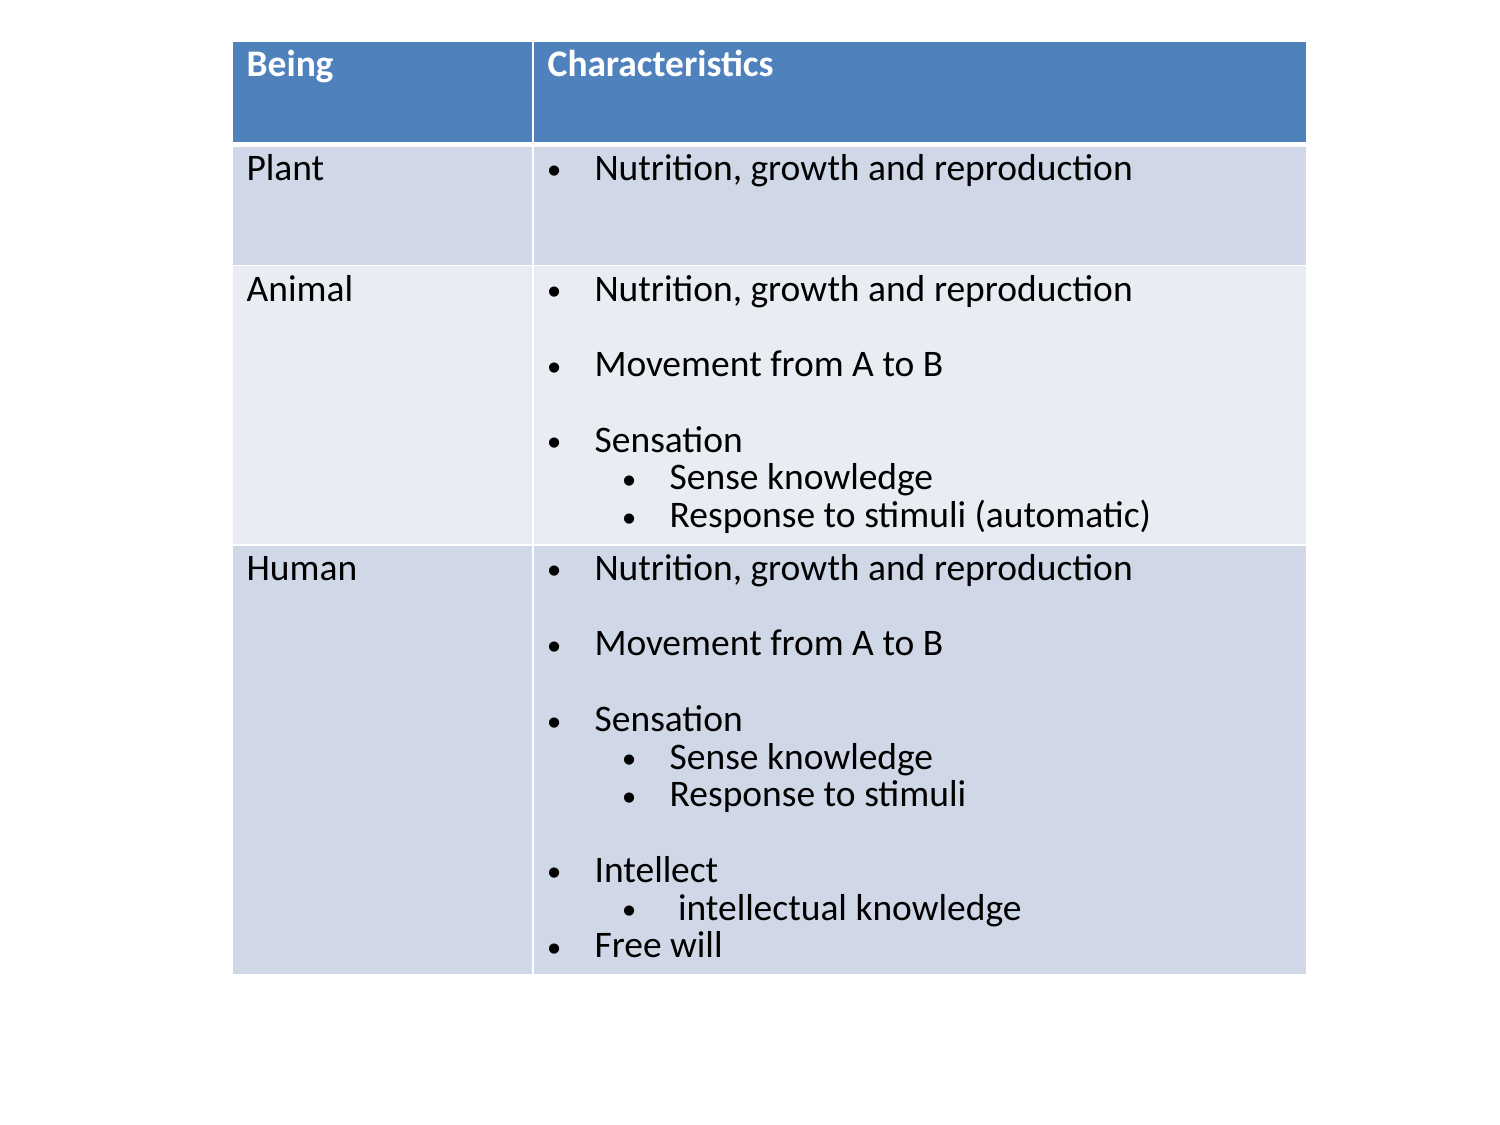

| Being | Characteristics |
| --- | --- |
| Plant | Nutrition, growth and reproduction |
| Animal | Nutrition, growth and reproduction Movement from A to B Sensation Sense knowledge Response to stimuli (automatic) |
| Human | Nutrition, growth and reproduction Movement from A to B Sensation Sense knowledge Response to stimuli Intellect intellectual knowledge Free will |